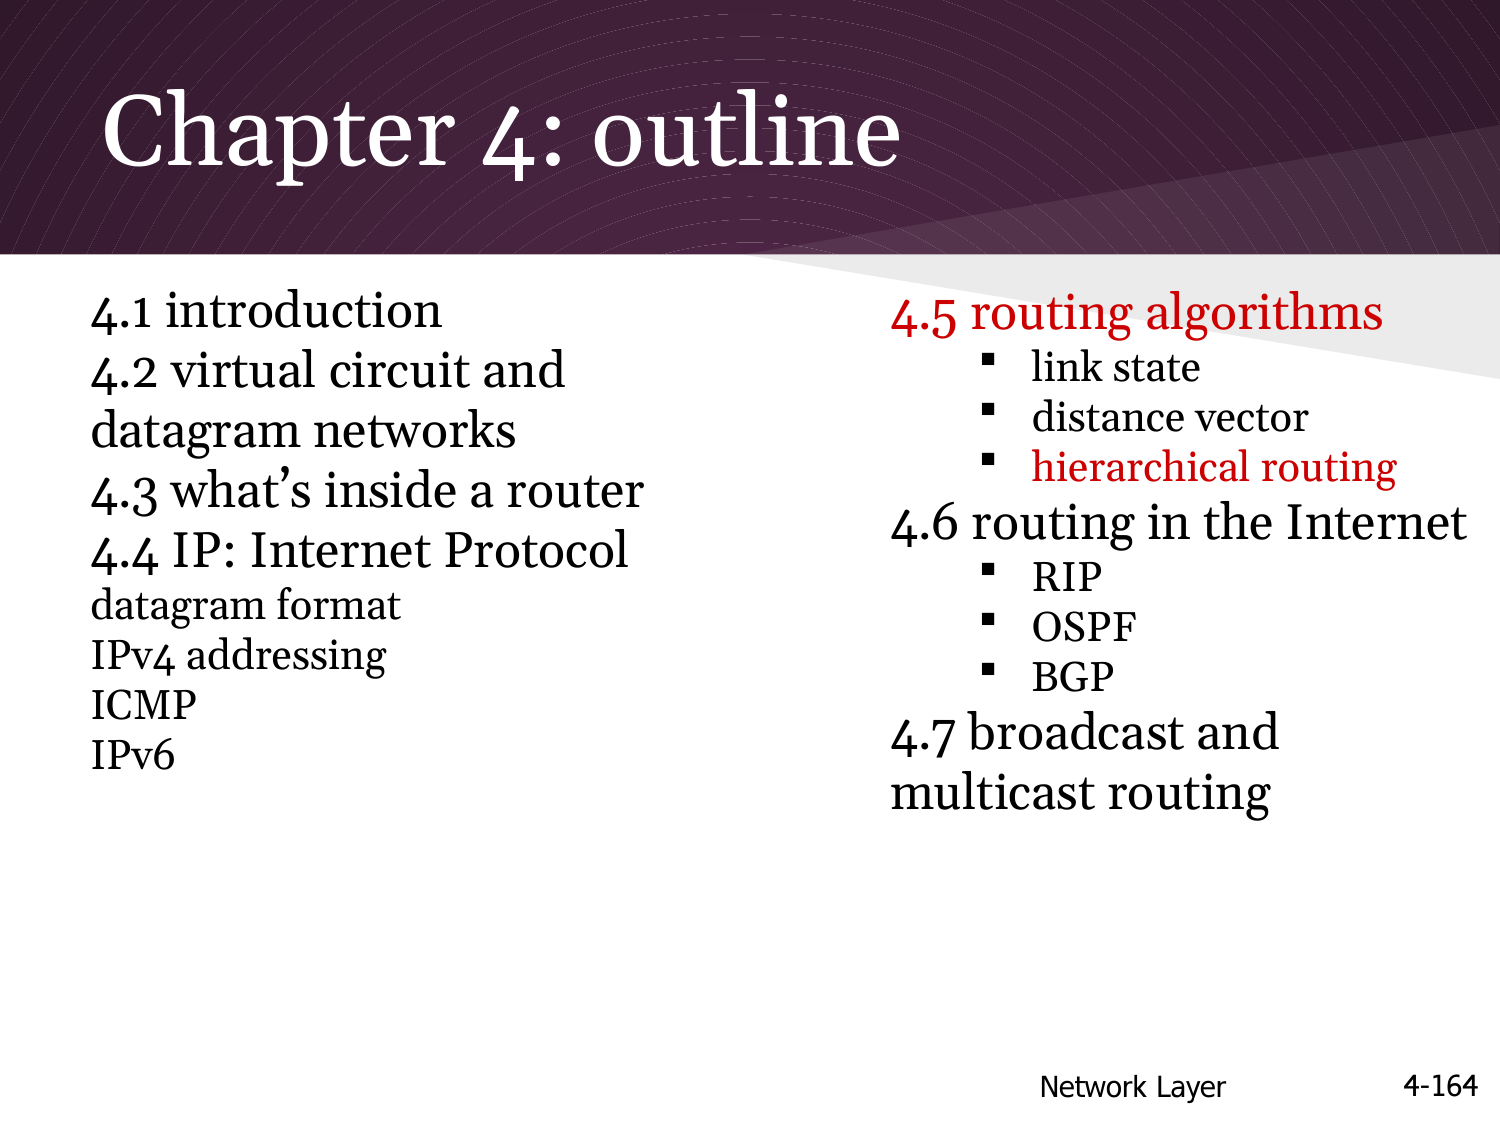

Chapter 4: outline
4.1 introduction
4.2 virtual circuit and datagram networks
4.3 what’s inside a router
4.4 IP: Internet Protocol
datagram format
IPv4 addressing
ICMP
IPv6
4.5 routing algorithms
link state
distance vector
hierarchical routing
4.6 routing in the Internet
RIP
OSPF
BGP
4.7 broadcast and multicast routing

4-164
Network Layer